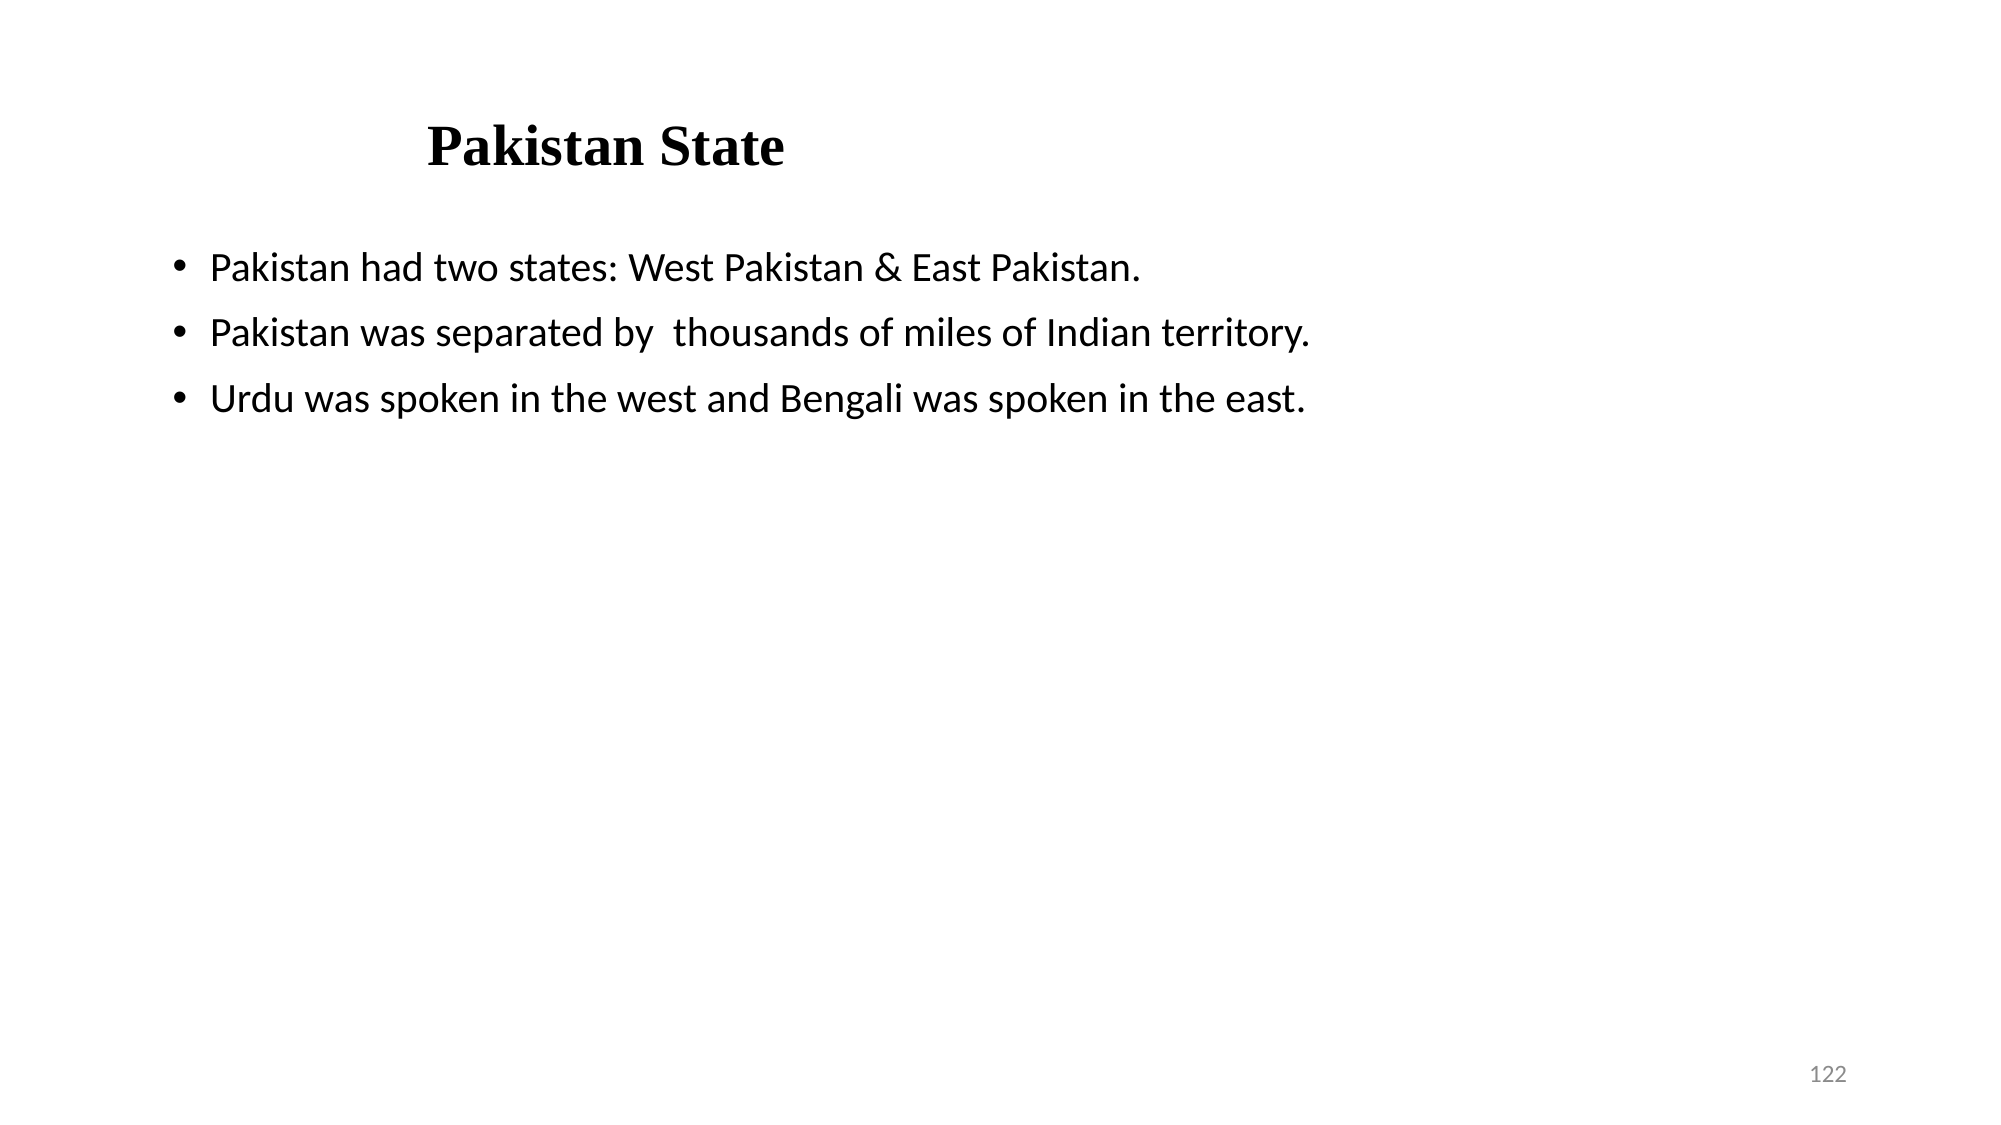

# Pakistan State
Pakistan had two states: West Pakistan & East Pakistan.
Pakistan was separated by  thousands of miles of Indian territory.
Urdu was spoken in the west and Bengali was spoken in the east.

122